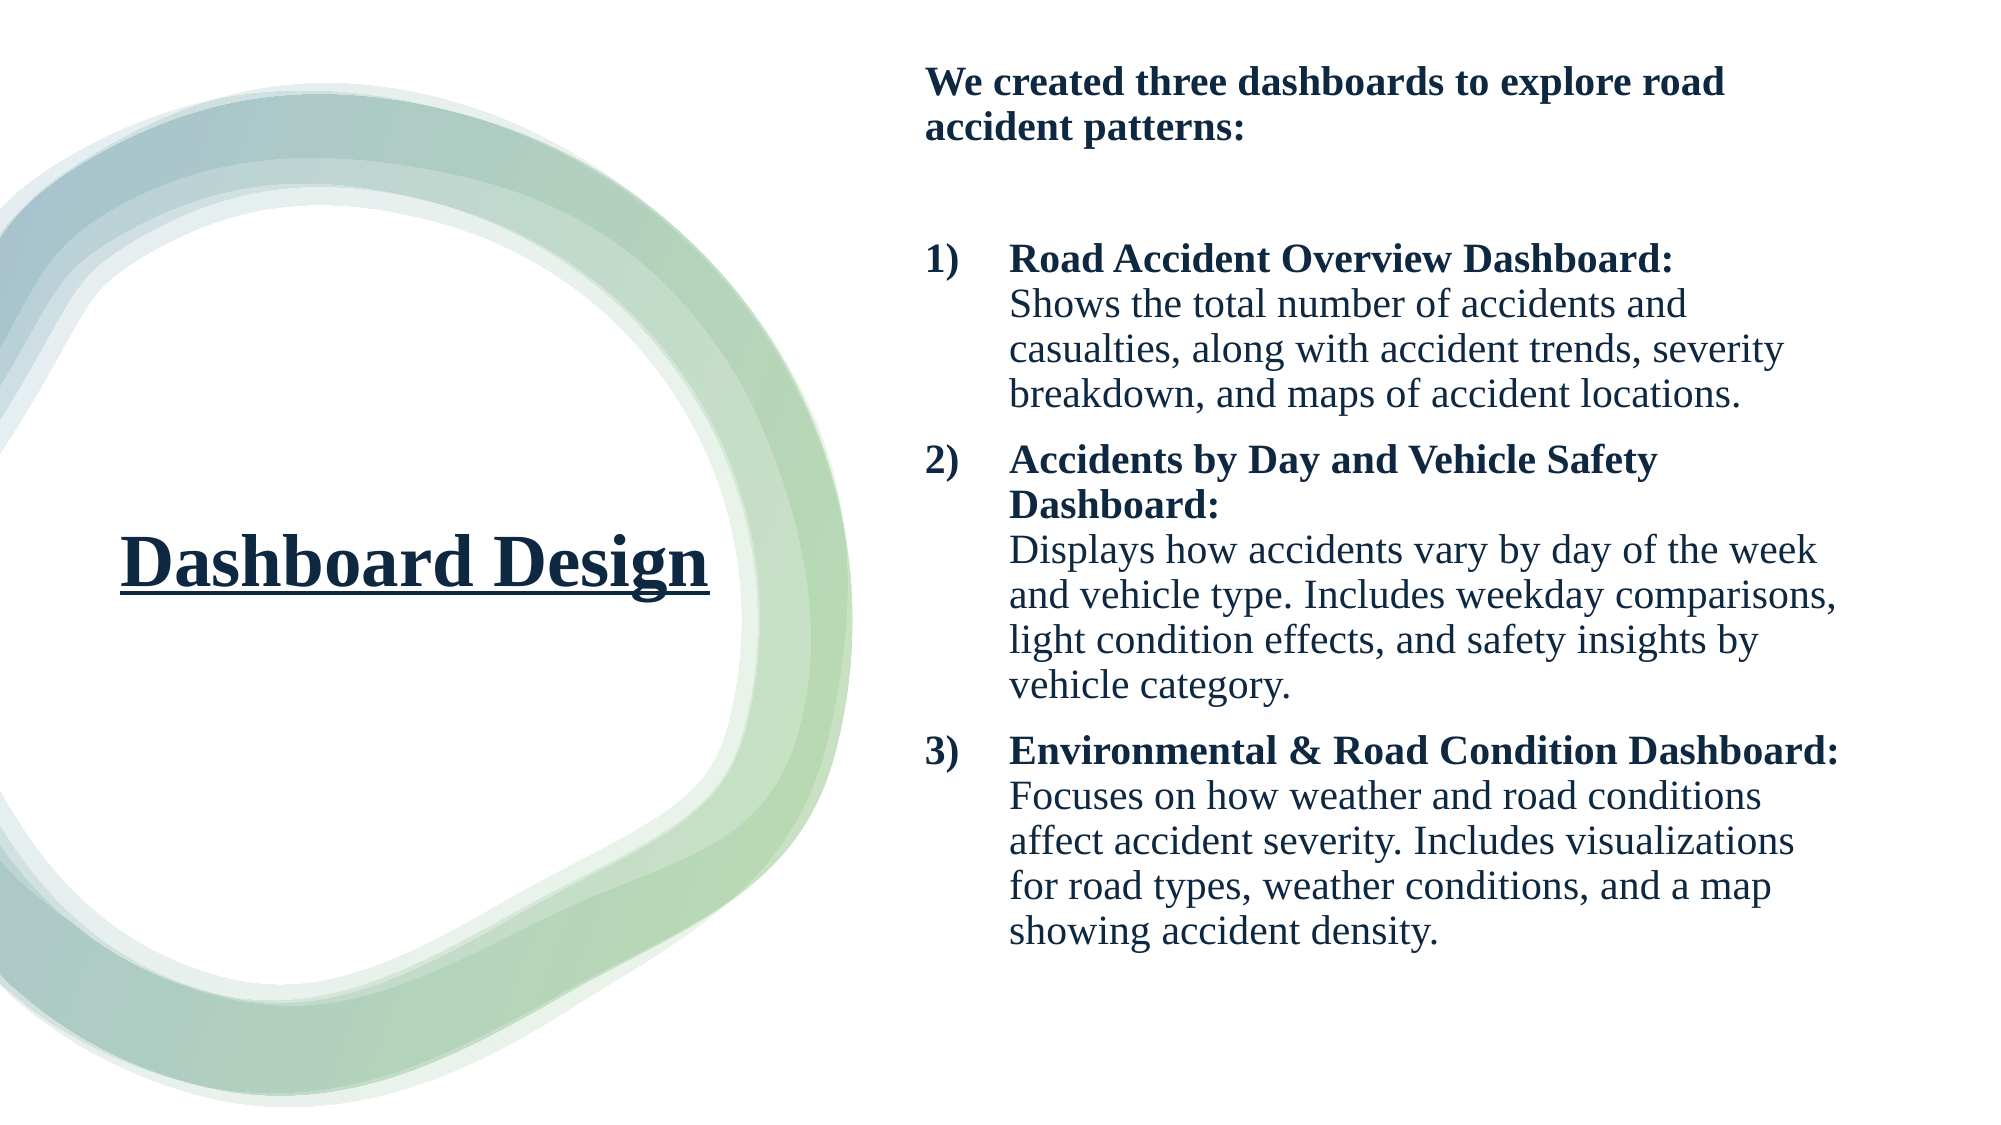

We created three dashboards to explore road accident patterns:

Road Accident Overview Dashboard:
Shows the total number of accidents and casualties, along with accident trends, severity breakdown, and maps of accident locations.
Accidents by Day and Vehicle Safety Dashboard:
Displays how accidents vary by day of the week and vehicle type. Includes weekday comparisons, light condition effects, and safety insights by vehicle category.
Environmental & Road Condition Dashboard:
Focuses on how weather and road conditions affect accident severity. Includes visualizations for road types, weather conditions, and a map showing accident density.

# Dashboard Design